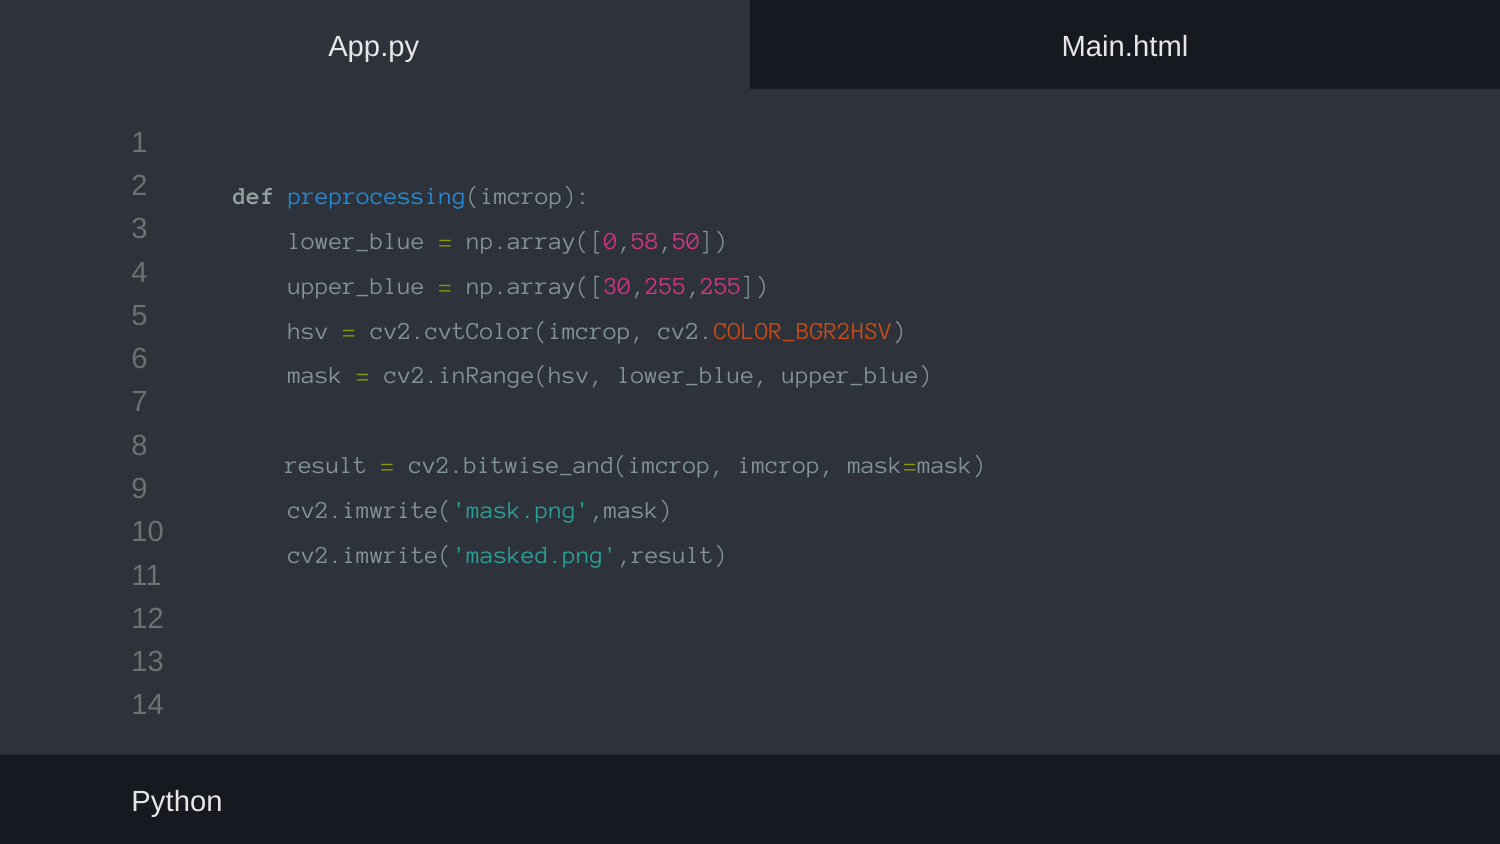

App.py
Main.html
def preprocessing(imcrop):
    lower_blue = np.array([0,58,50])
    upper_blue = np.array([30,255,255])
    hsv = cv2.cvtColor(imcrop, cv2.COLOR_BGR2HSV)
    mask = cv2.inRange(hsv, lower_blue, upper_blue)
result = cv2.bitwise_and(imcrop, imcrop, mask=mask)
    cv2.imwrite('mask.png',mask)
    cv2.imwrite('masked.png',result)

Python